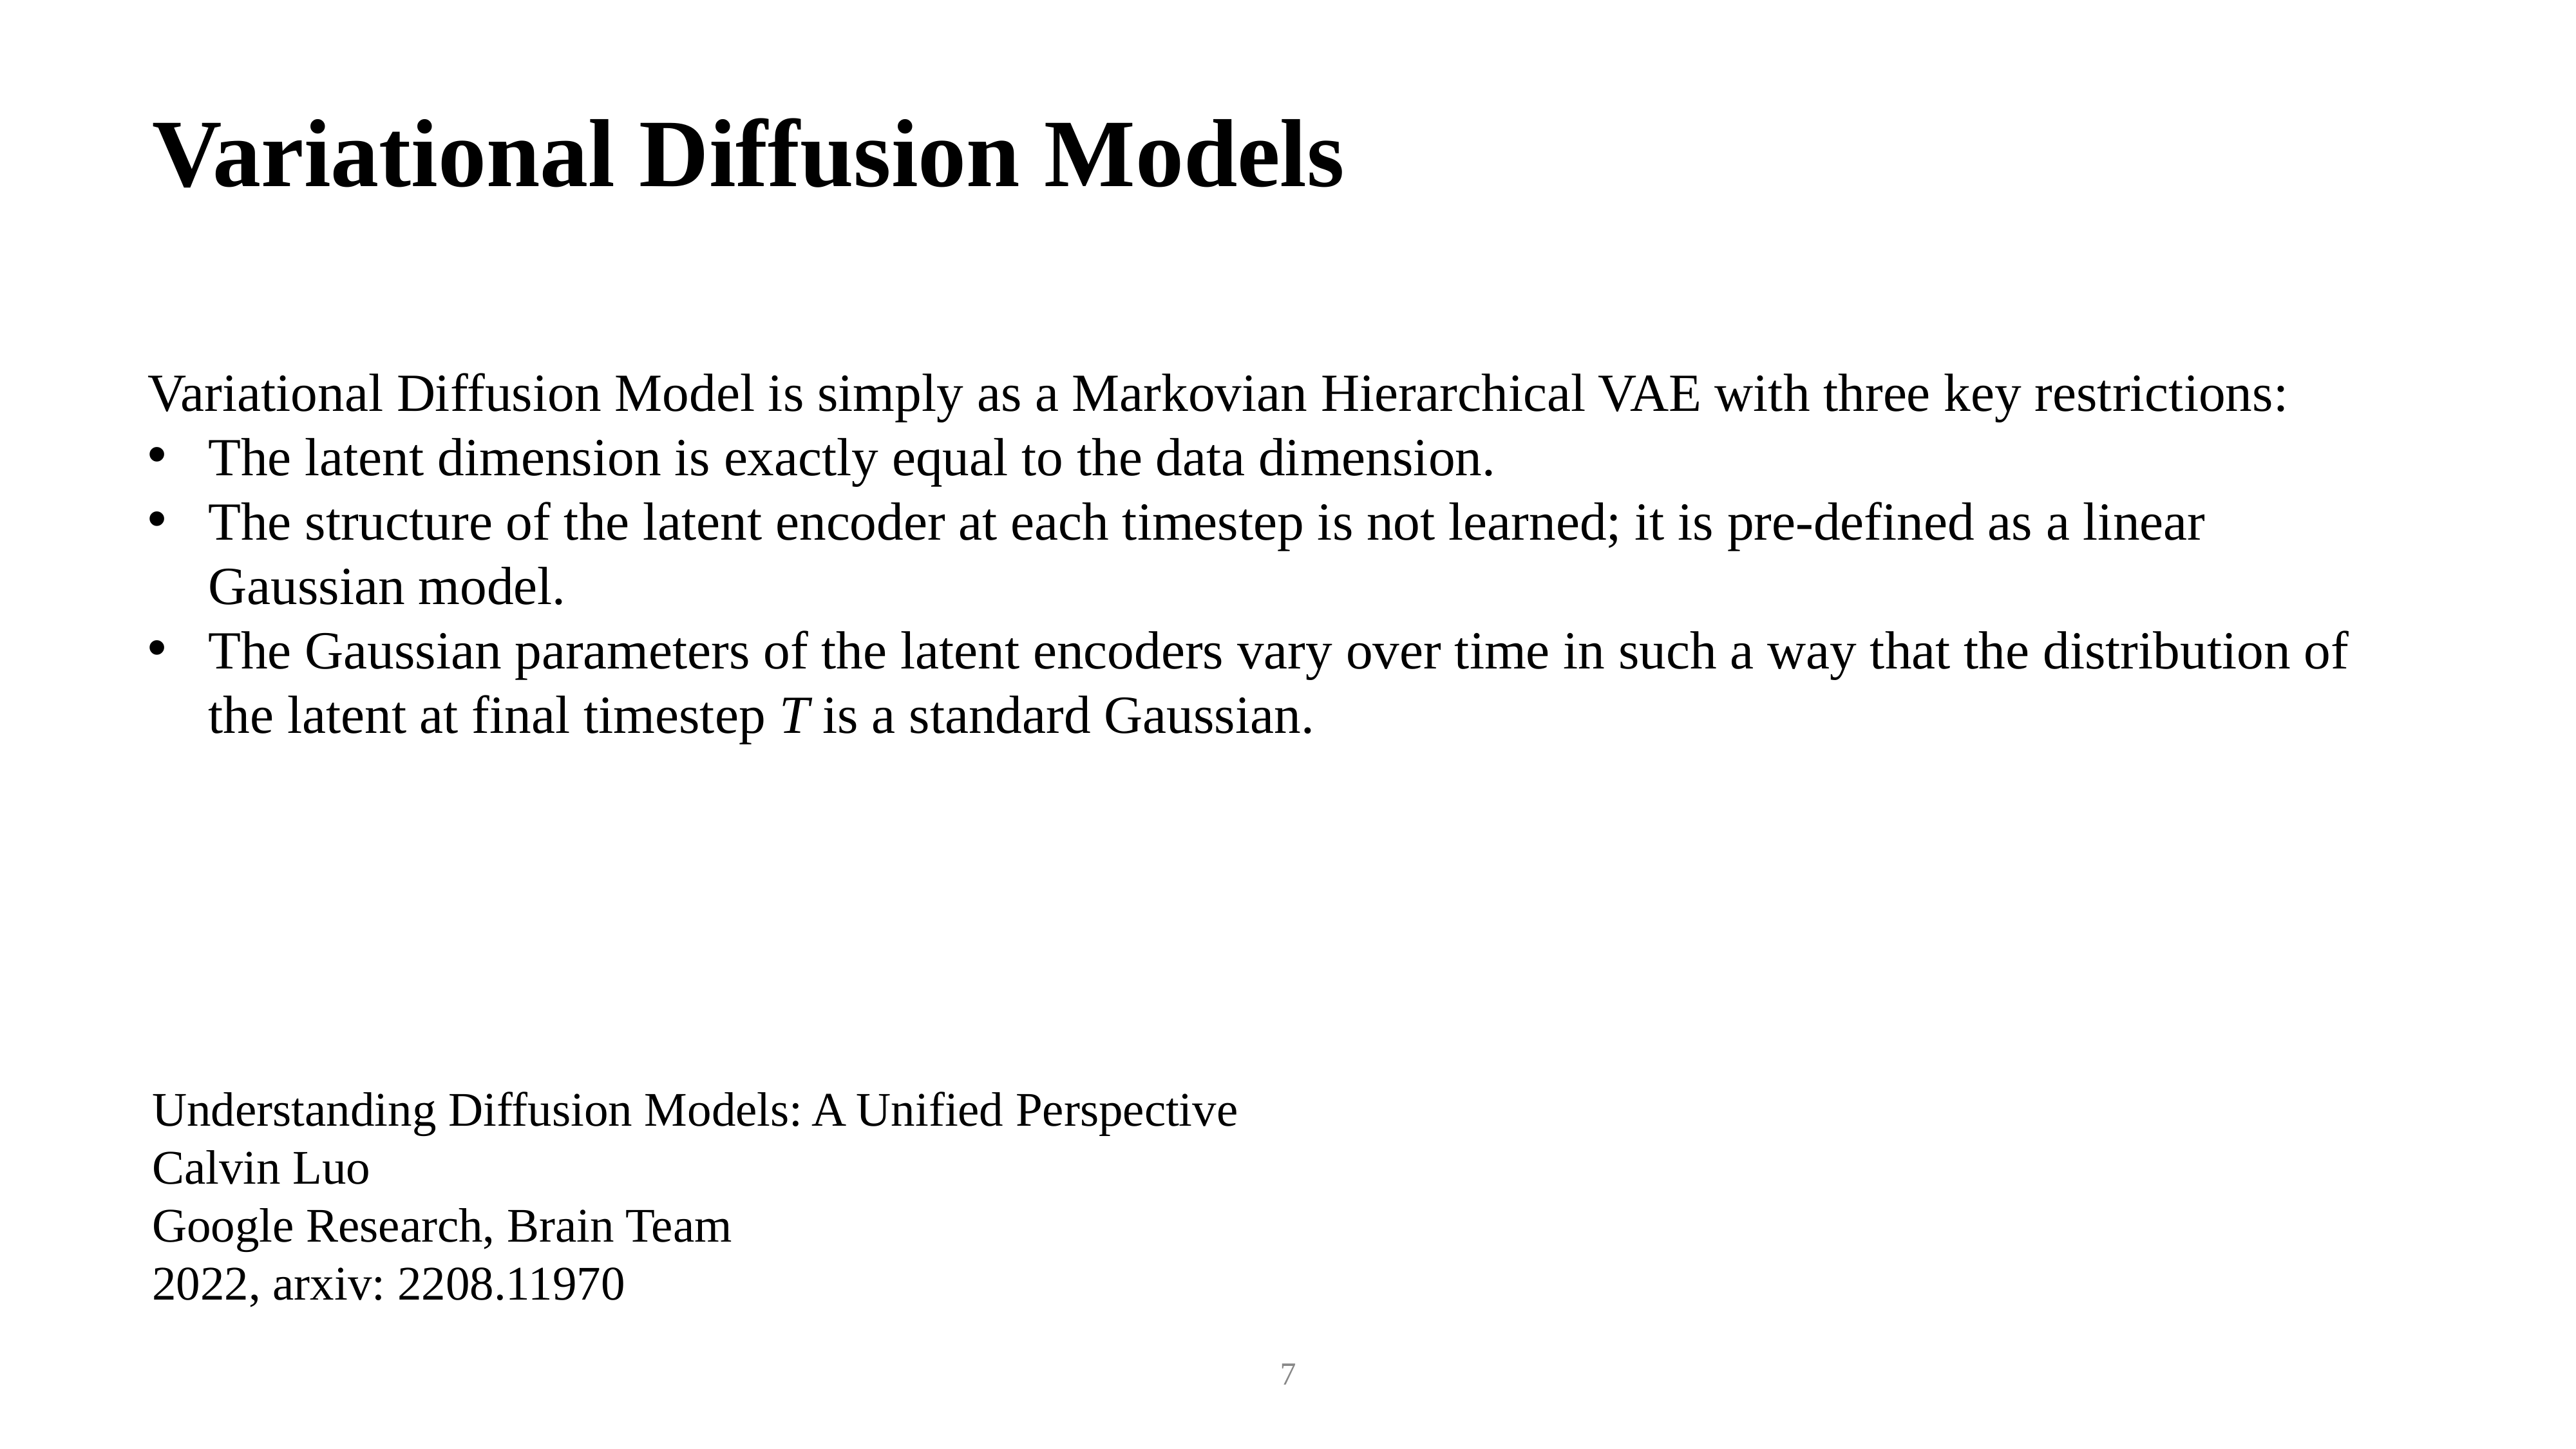

Variational Diffusion Models
Variational Diffusion Model is simply as a Markovian Hierarchical VAE with three key restrictions:
The latent dimension is exactly equal to the data dimension.
The structure of the latent encoder at each timestep is not learned; it is pre-defined as a linear Gaussian model.
The Gaussian parameters of the latent encoders vary over time in such a way that the distribution of the latent at final timestep T is a standard Gaussian.

Understanding Diffusion Models: A Unified Perspective
Calvin Luo
Google Research, Brain Team
2022, arxiv: 2208.11970
7